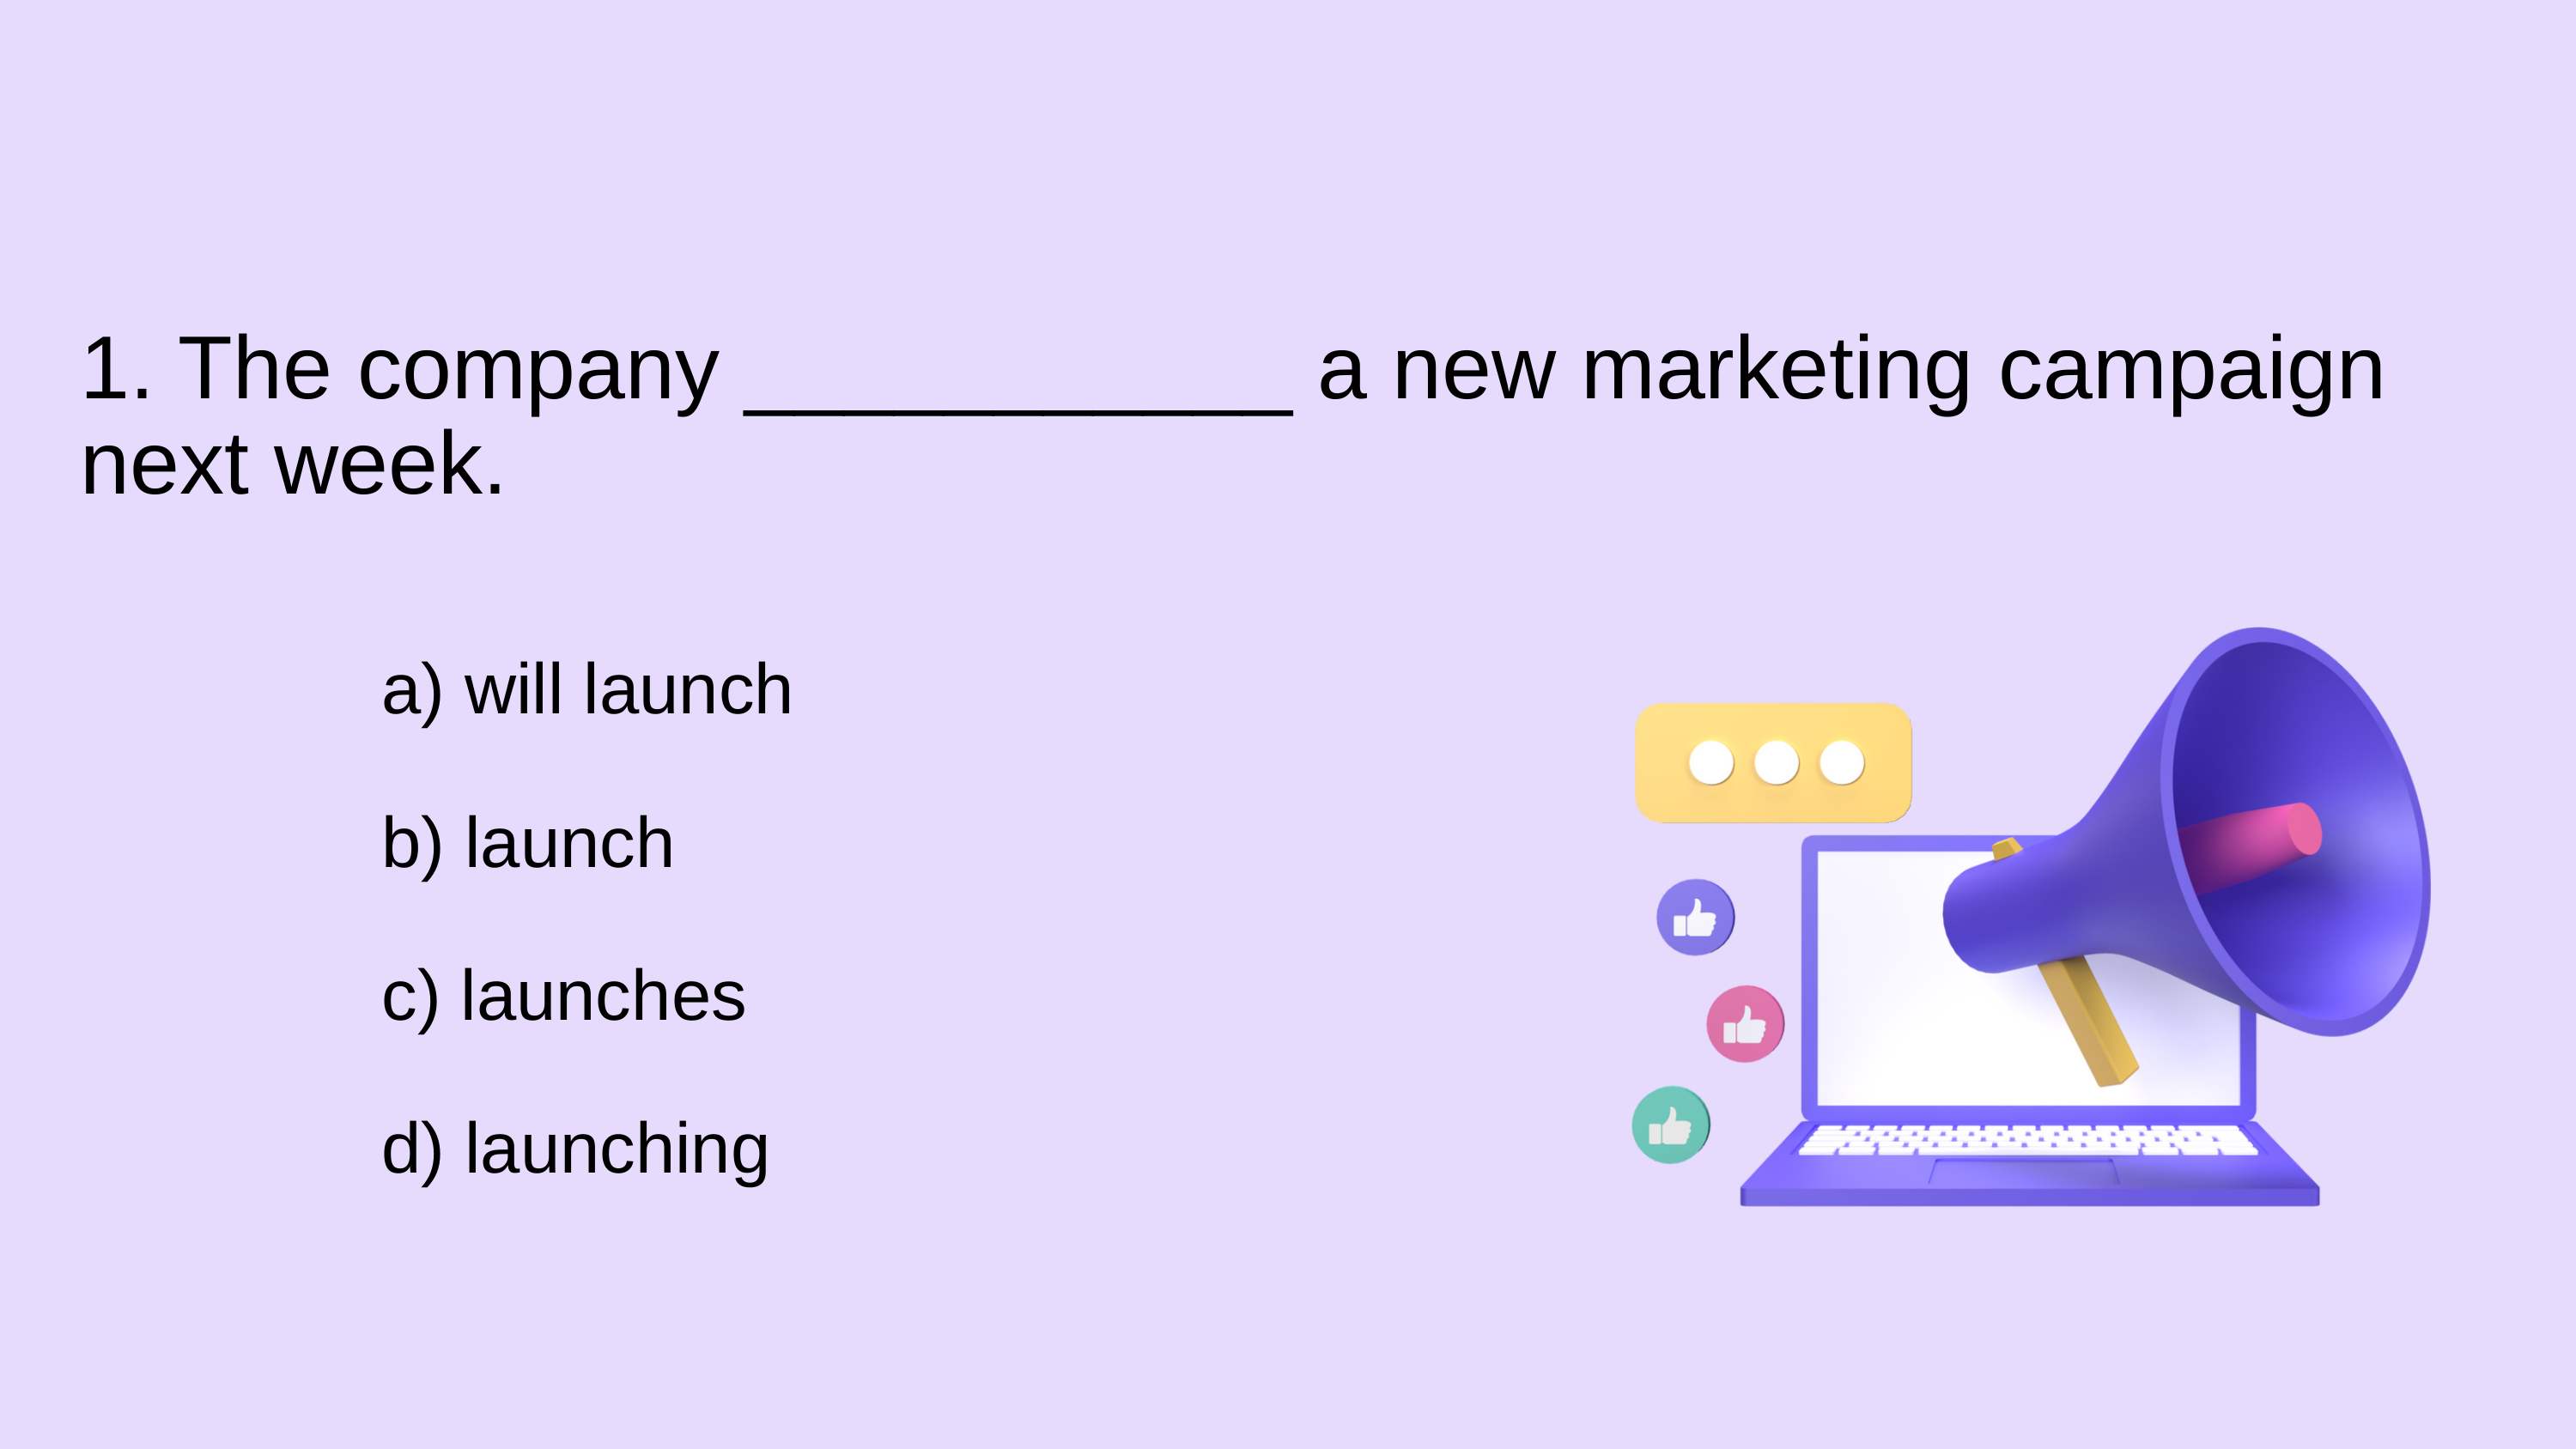

1. The company ___________ a new marketing campaign next week.

a) will launch

b) launch

c) launches

d) launching